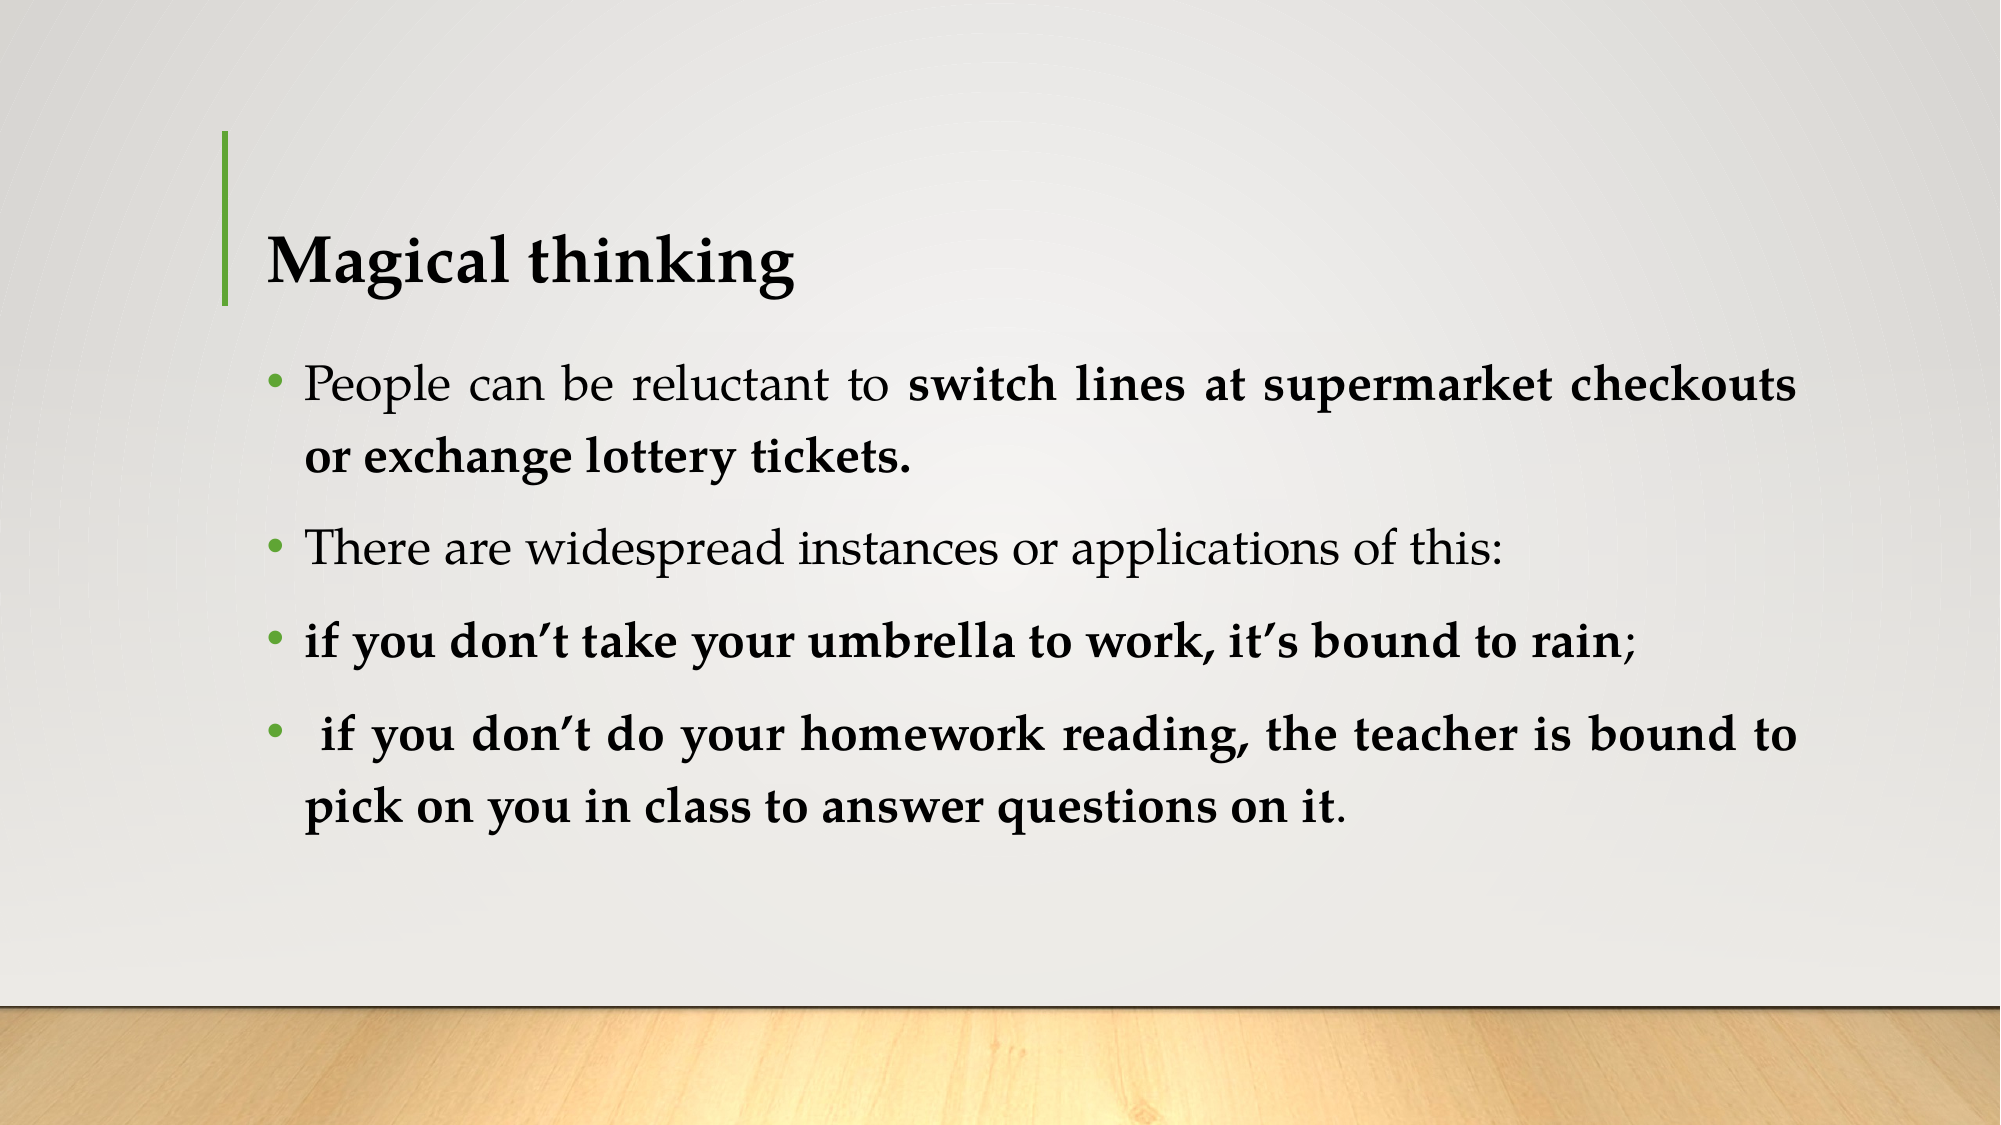

# Magical thinking
People can be reluctant to switch lines at supermarket checkouts or exchange lottery tickets.
There are widespread instances or applications of this:
if you don’t take your umbrella to work, it’s bound to rain;
 if you don’t do your homework reading, the teacher is bound to pick on you in class to answer questions on it.